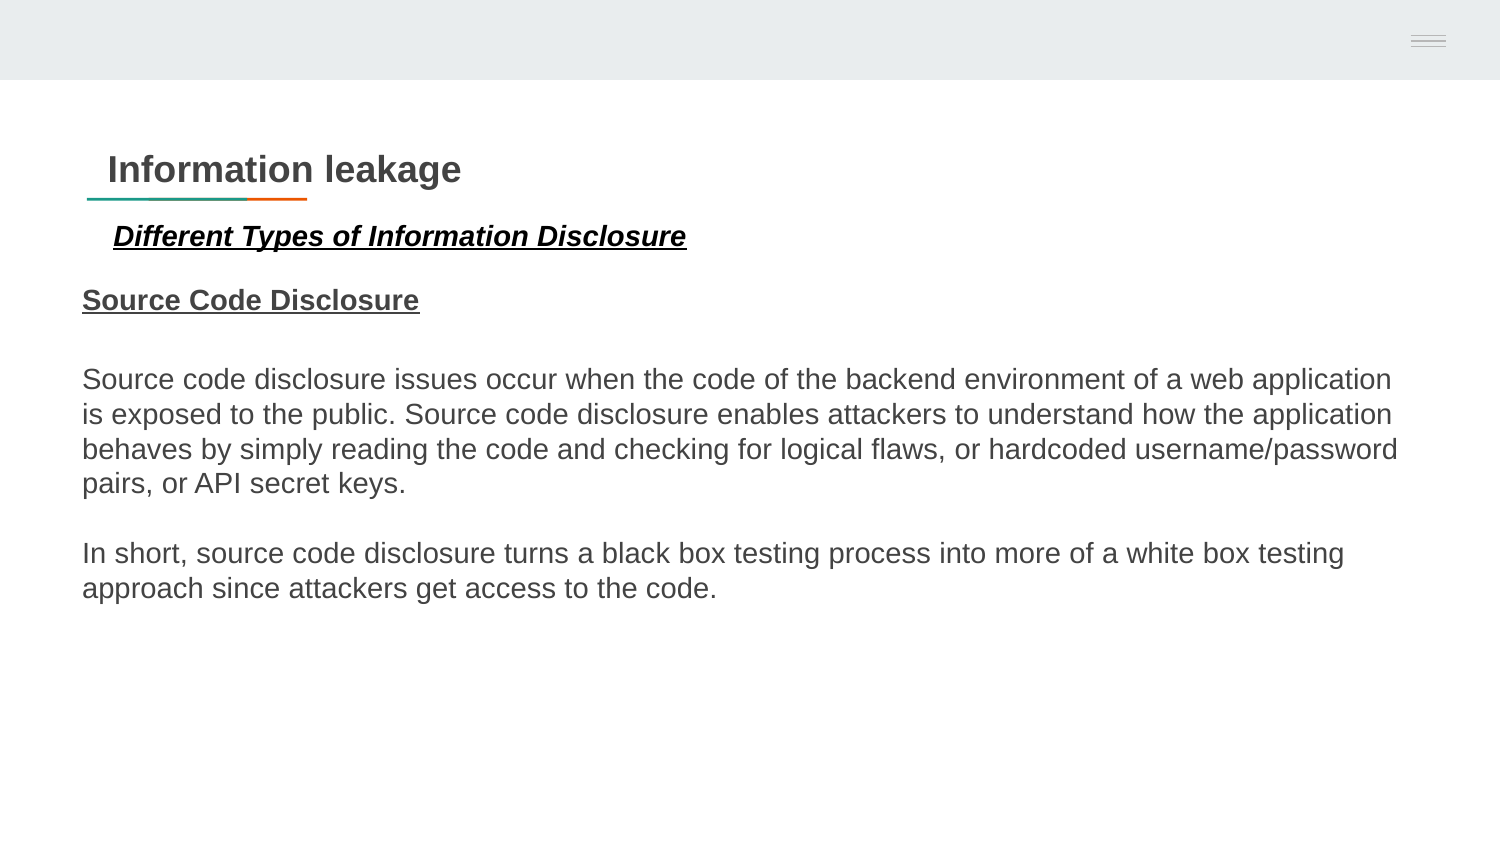

# Information leakage

Different Types of Information Disclosure
Source Code Disclosure

Source code disclosure issues occur when the code of the backend environment of a web application is exposed to the public. Source code disclosure enables attackers to understand how the application behaves by simply reading the code and checking for logical flaws, or hardcoded username/password pairs, or API secret keys.

In short, source code disclosure turns a black box testing process into more of a white box testing approach since attackers get access to the code.